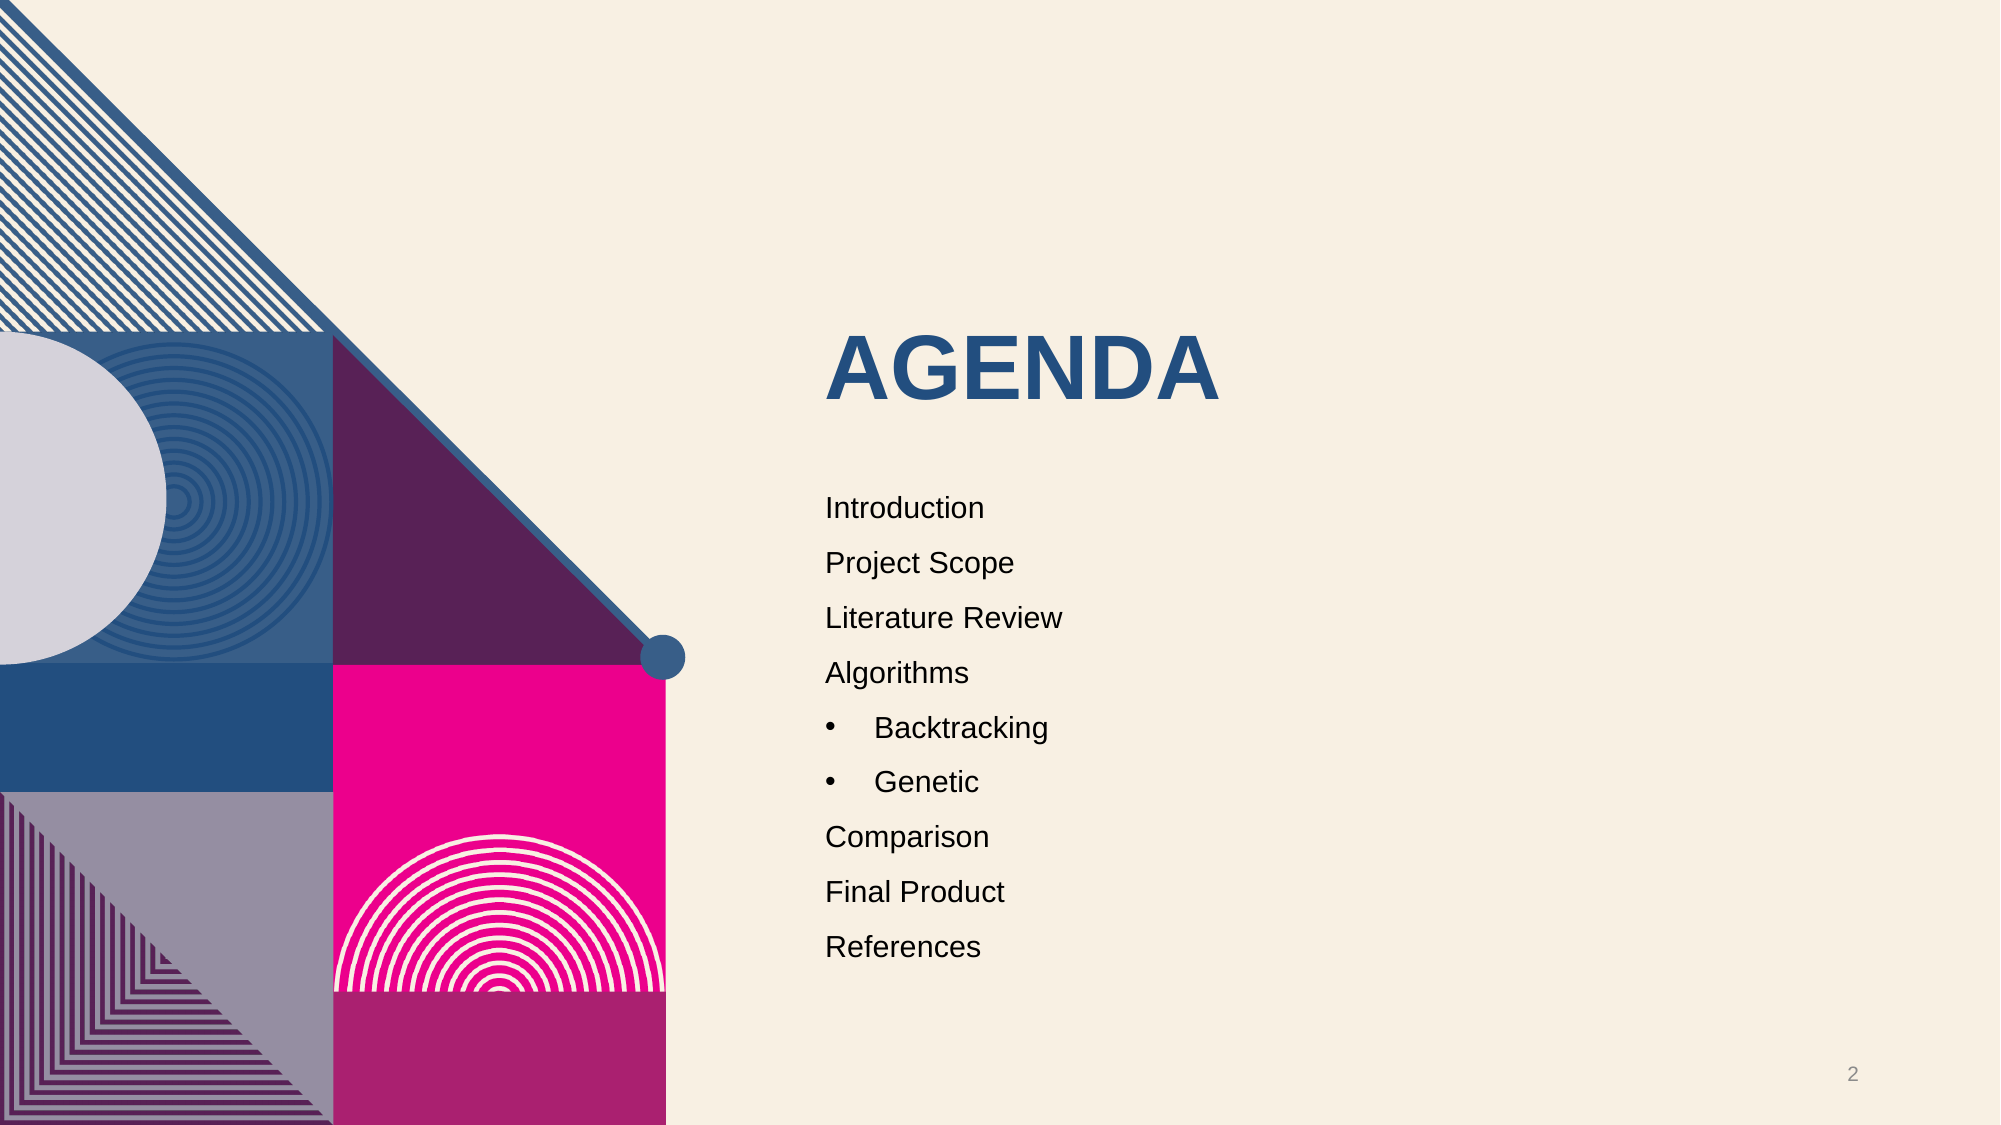

# Agenda
Introduction
Project Scope
Literature Review
Algorithms
Backtracking
Genetic
Comparison
Final Product
References

2